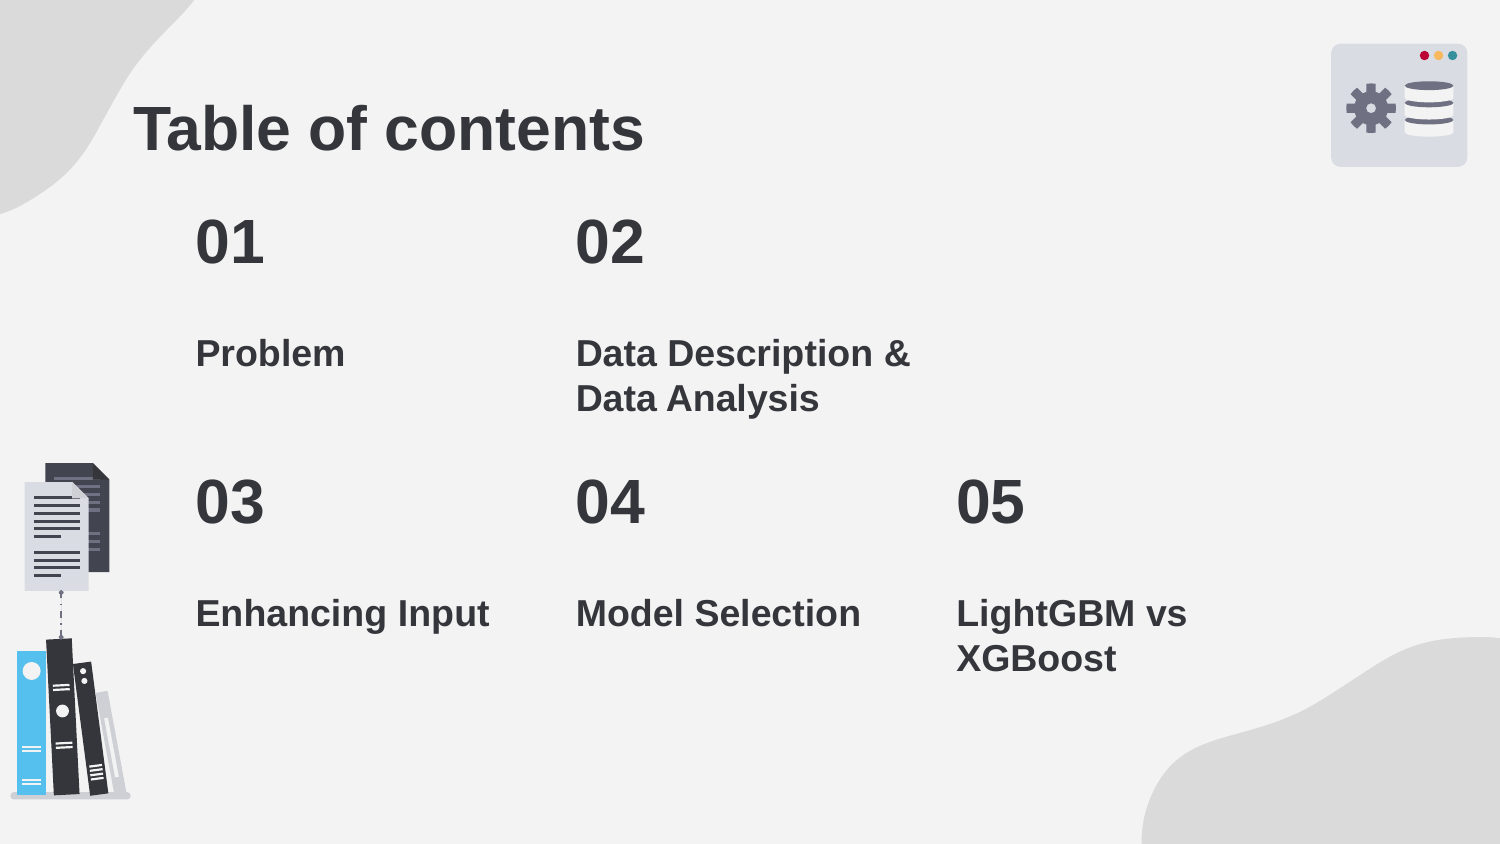

# Table of contents
01
02
Problem
Data Description & Data Analysis
03
04
05
Enhancing Input
Model Selection
LightGBM vs XGBoost